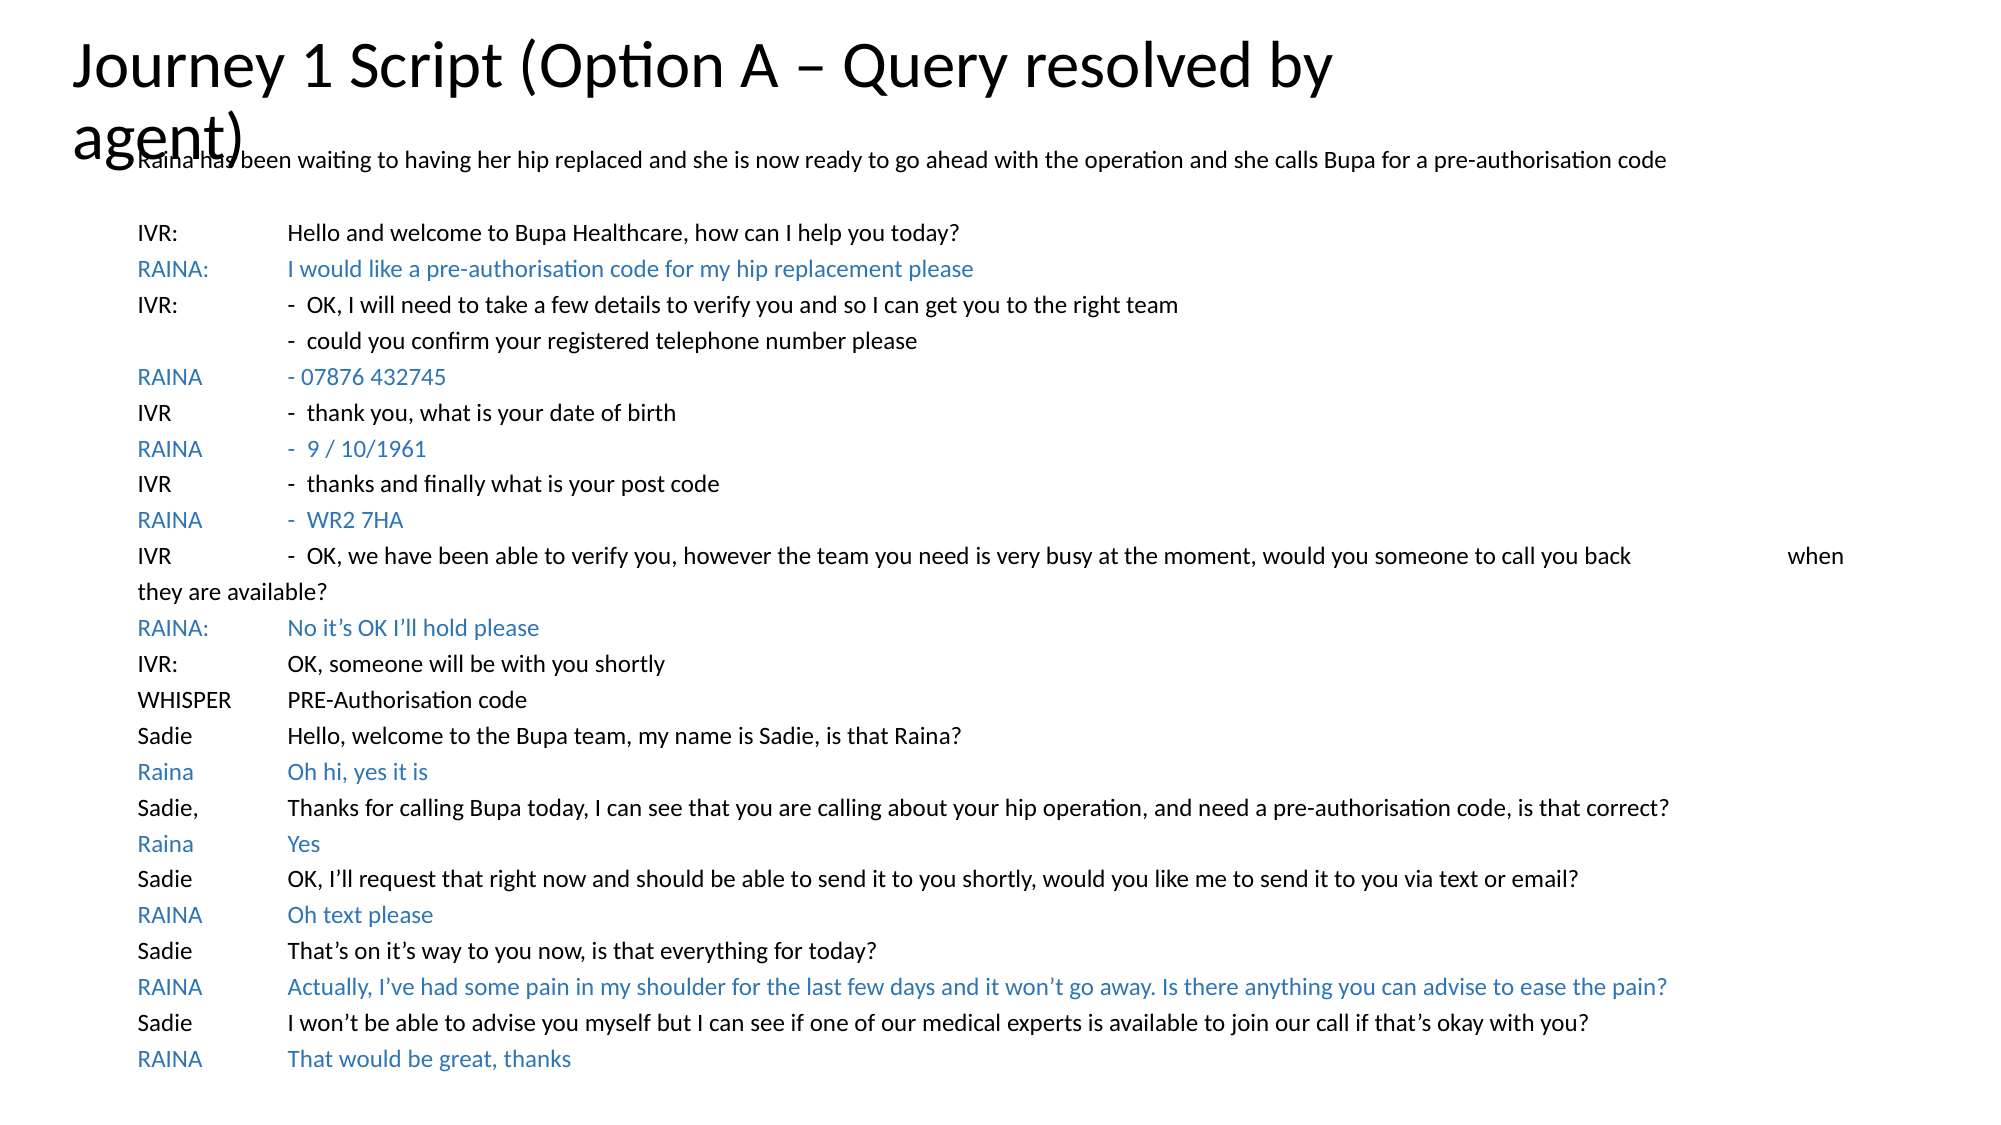

# Journey 1 Script (Option A – Query resolved by agent)
Raina has been waiting to having her hip replaced and she is now ready to go ahead with the operation and she calls Bupa for a pre-authorisation code
IVR: 	Hello and welcome to Bupa Healthcare, how can I help you today?
RAINA: 	I would like a pre-authorisation code for my hip replacement please
IVR: 	-  OK, I will need to take a few details to verify you and so I can get you to the right team
	-  could you confirm your registered telephone number please
RAINA	- 07876 432745
IVR	-  thank you, what is your date of birth
RAINA	-  9 / 10/1961
IVR	-  thanks and finally what is your post code
RAINA	-  WR2 7HA
IVR	-  OK, we have been able to verify you, however the team you need is very busy at the moment, would you someone to call you back 	when they are available?
RAINA:  	No it’s OK I’ll hold please
IVR:	OK, someone will be with you shortly
WHISPER	PRE-Authorisation code
Sadie	Hello, welcome to the Bupa team, my name is Sadie, is that Raina?
Raina	Oh hi, yes it is
Sadie, 	Thanks for calling Bupa today, I can see that you are calling about your hip operation, and need a pre-authorisation code, is that correct?
Raina	Yes
Sadie	OK, I’ll request that right now and should be able to send it to you shortly, would you like me to send it to you via text or email?
RAINA	Oh text please
Sadie	That’s on it’s way to you now, is that everything for today?
RAINA	Actually, I’ve had some pain in my shoulder for the last few days and it won’t go away. Is there anything you can advise to ease the pain?
Sadie 	I won’t be able to advise you myself but I can see if one of our medical experts is available to join our call if that’s okay with you?
RAINA	That would be great, thanks